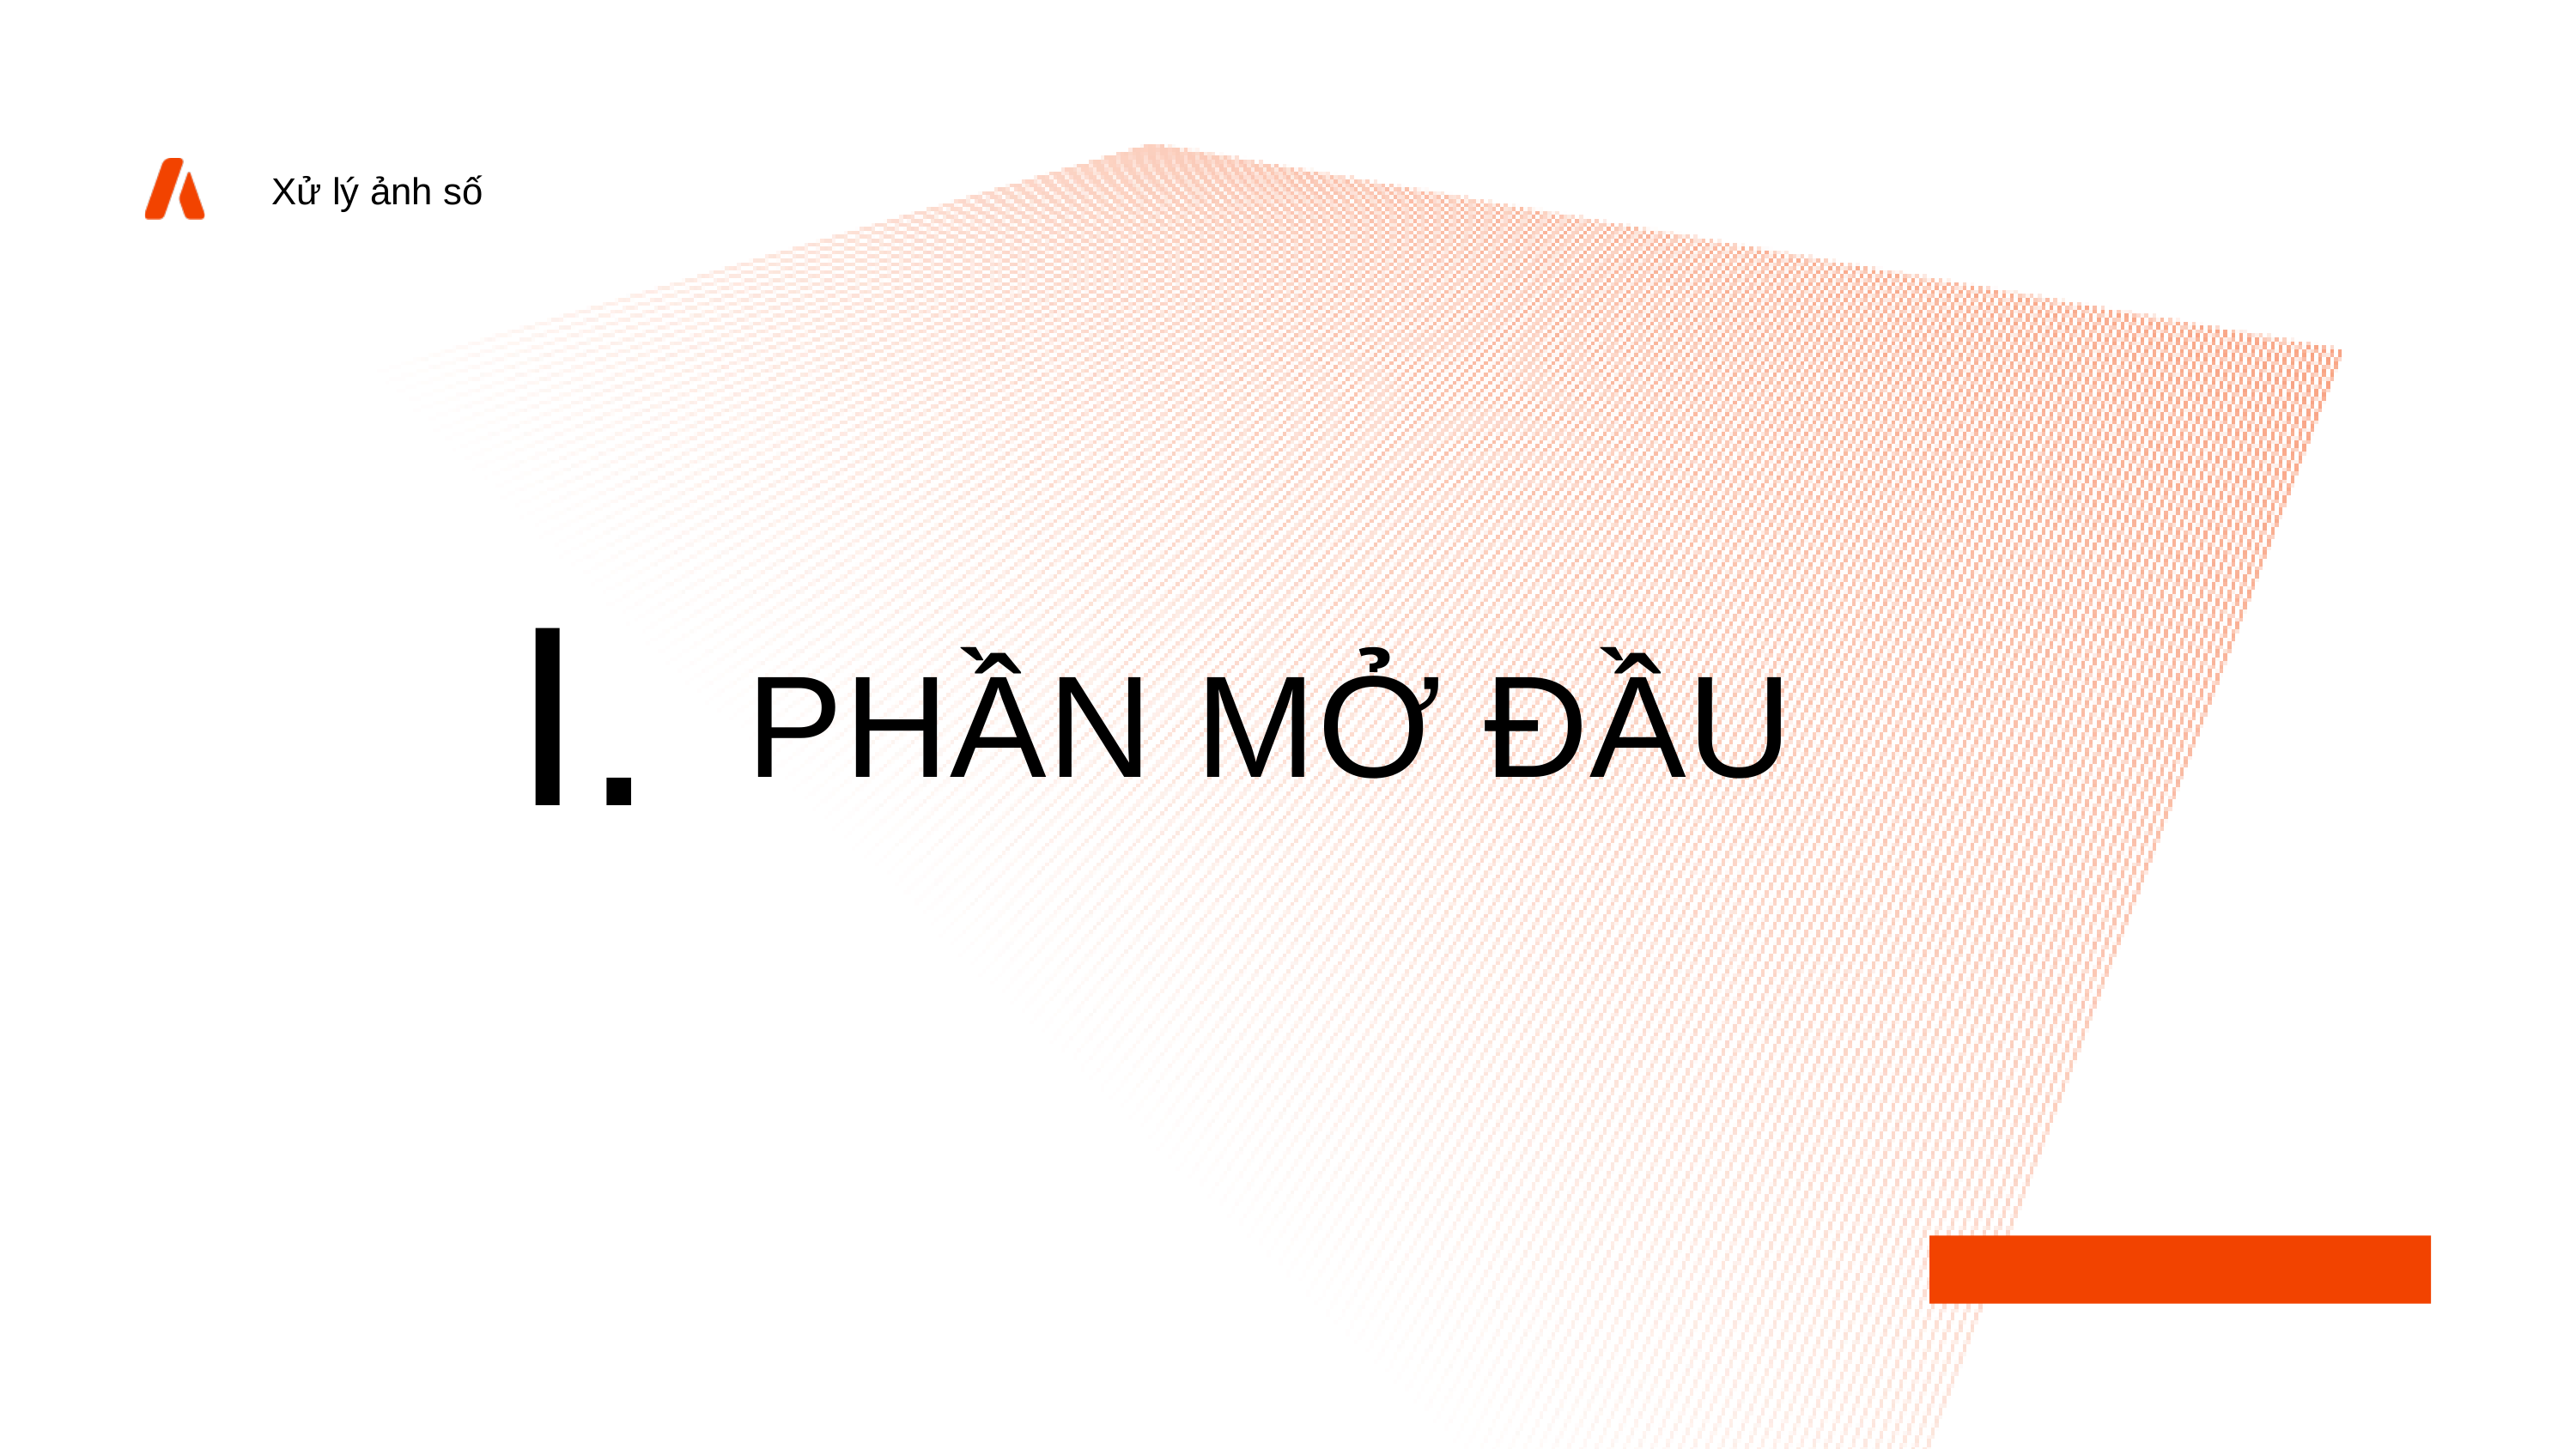

Xử lý ảnh số
I.
PHẦN MỞ ĐẦU